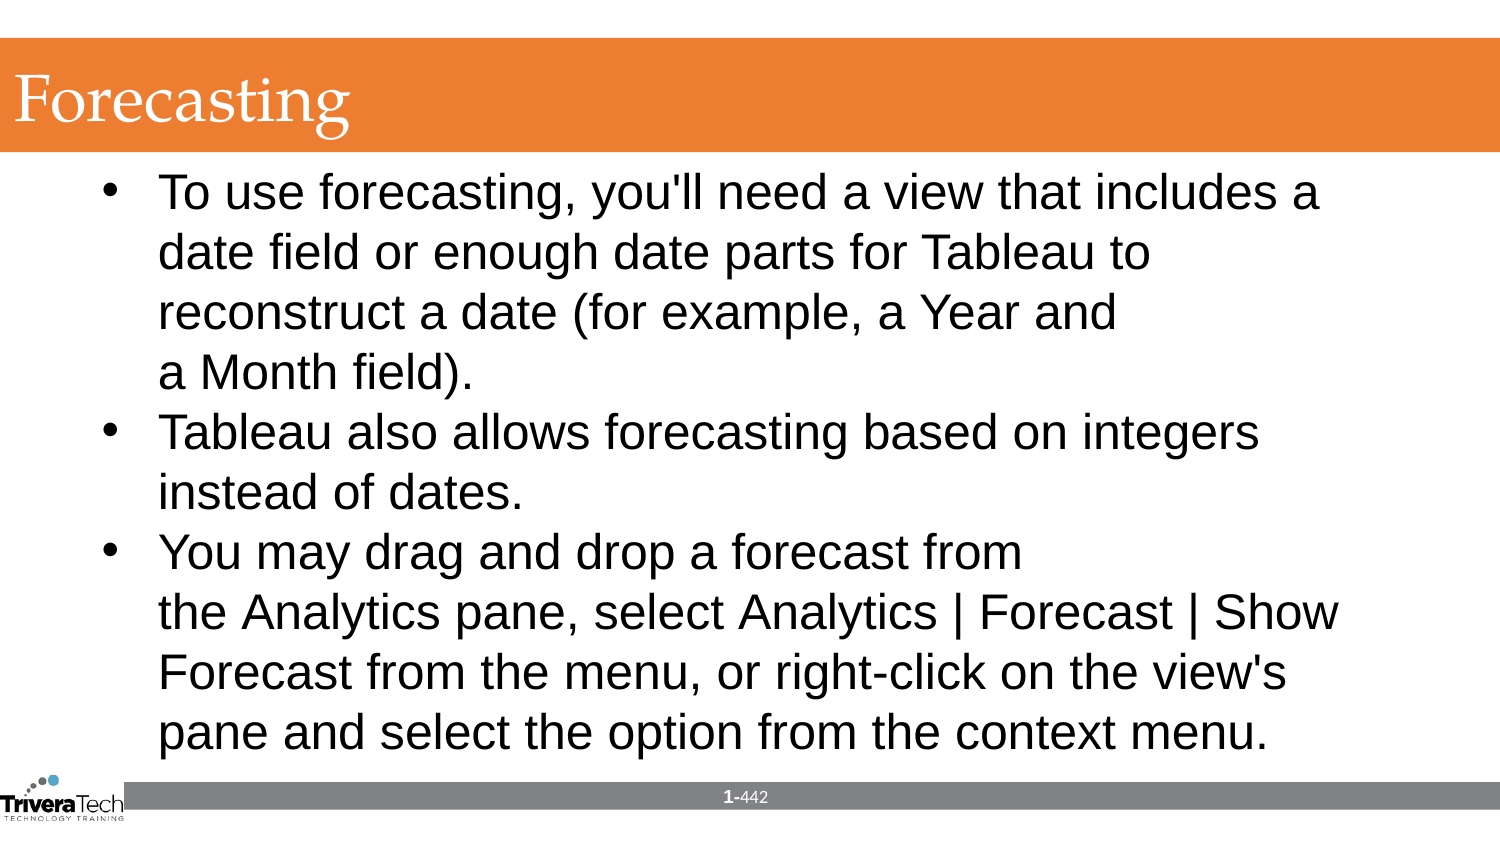

Forecasting
To use forecasting, you'll need a view that includes a date field or enough date parts for Tableau to reconstruct a date (for example, a Year and a Month field).
Tableau also allows forecasting based on integers instead of dates.
You may drag and drop a forecast from the Analytics pane, select Analytics | Forecast | Show Forecast from the menu, or right-click on the view's pane and select the option from the context menu.
1-442